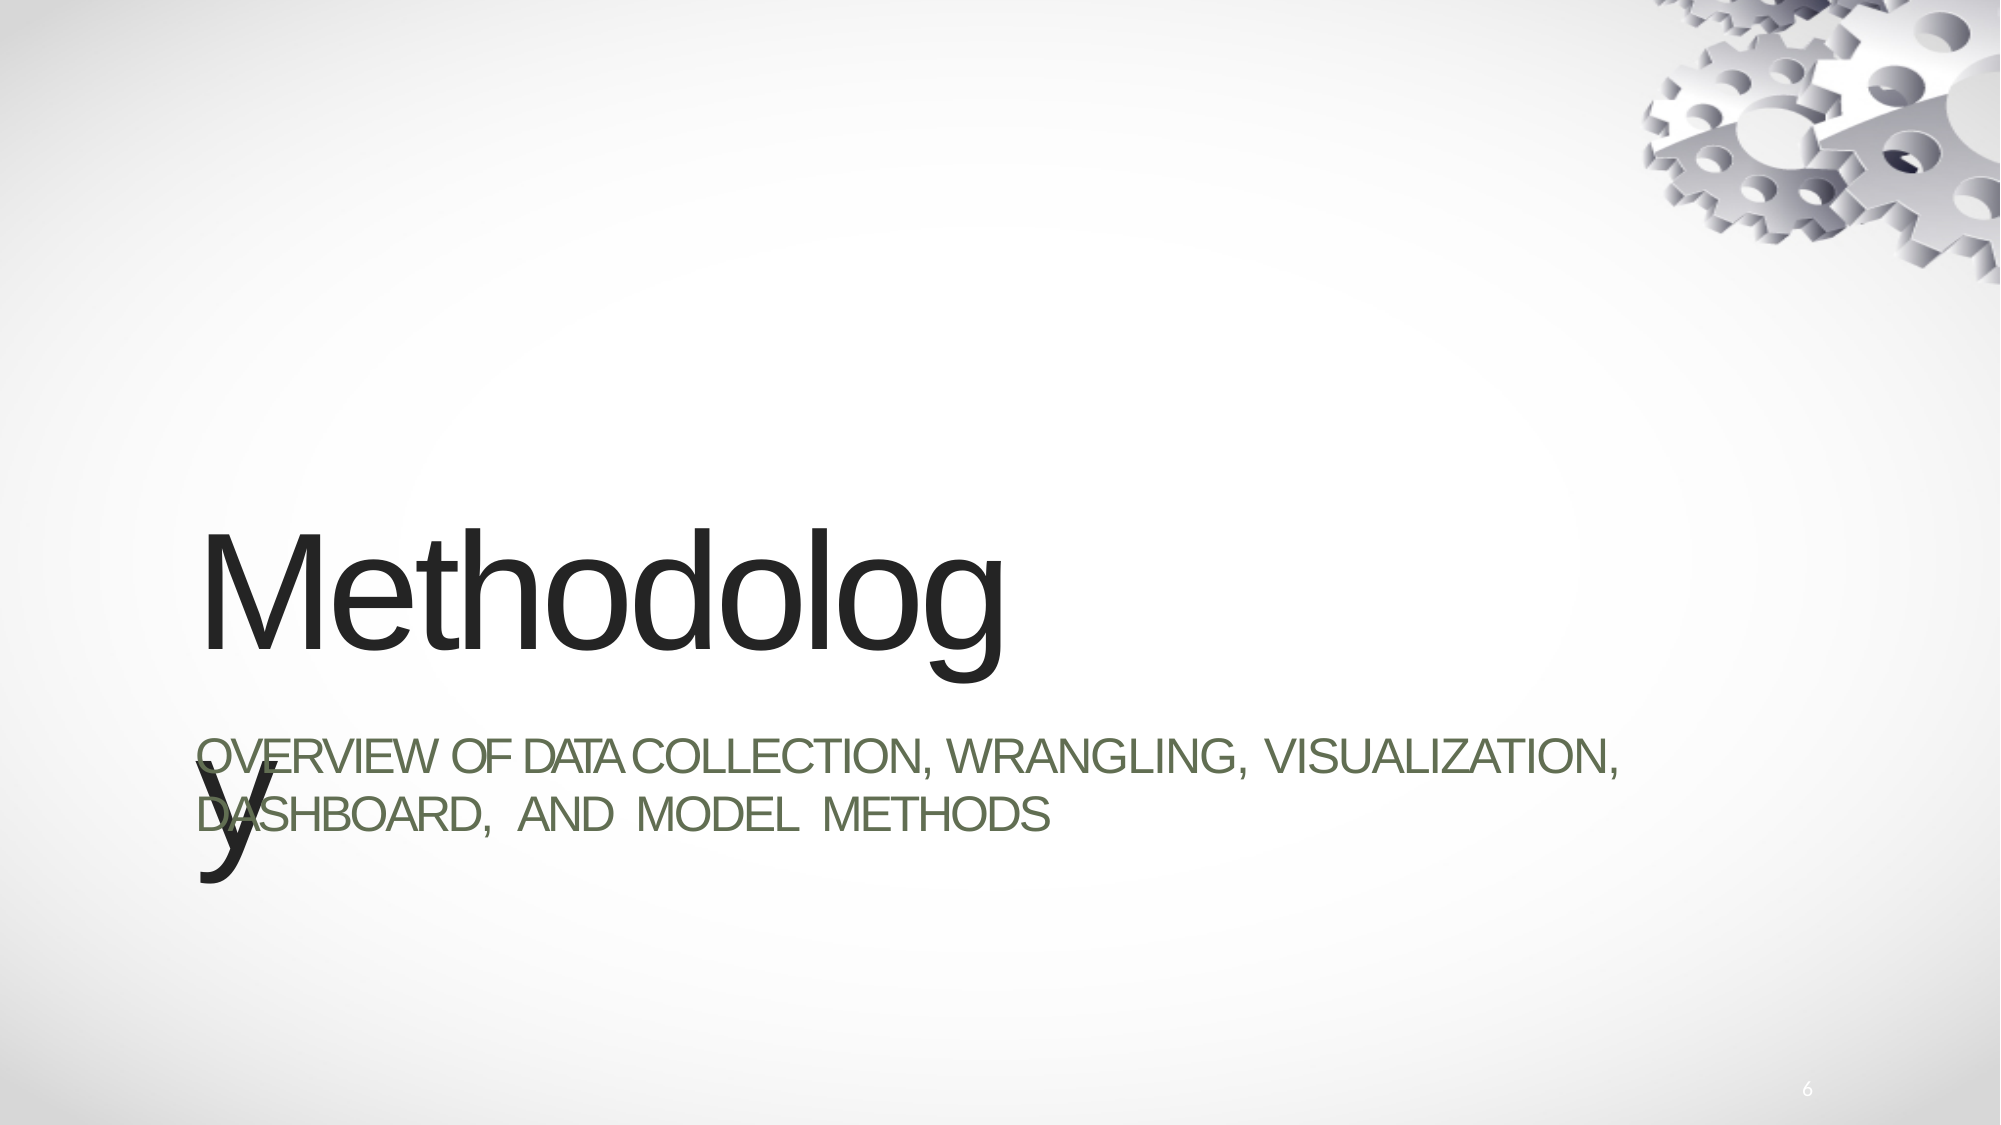

Methodology
OVERVIEW OF DATA COLLECTION, WRANGLING, VISUALIZATION,
DASHBOARD,	AND	MODEL	METHODS
6